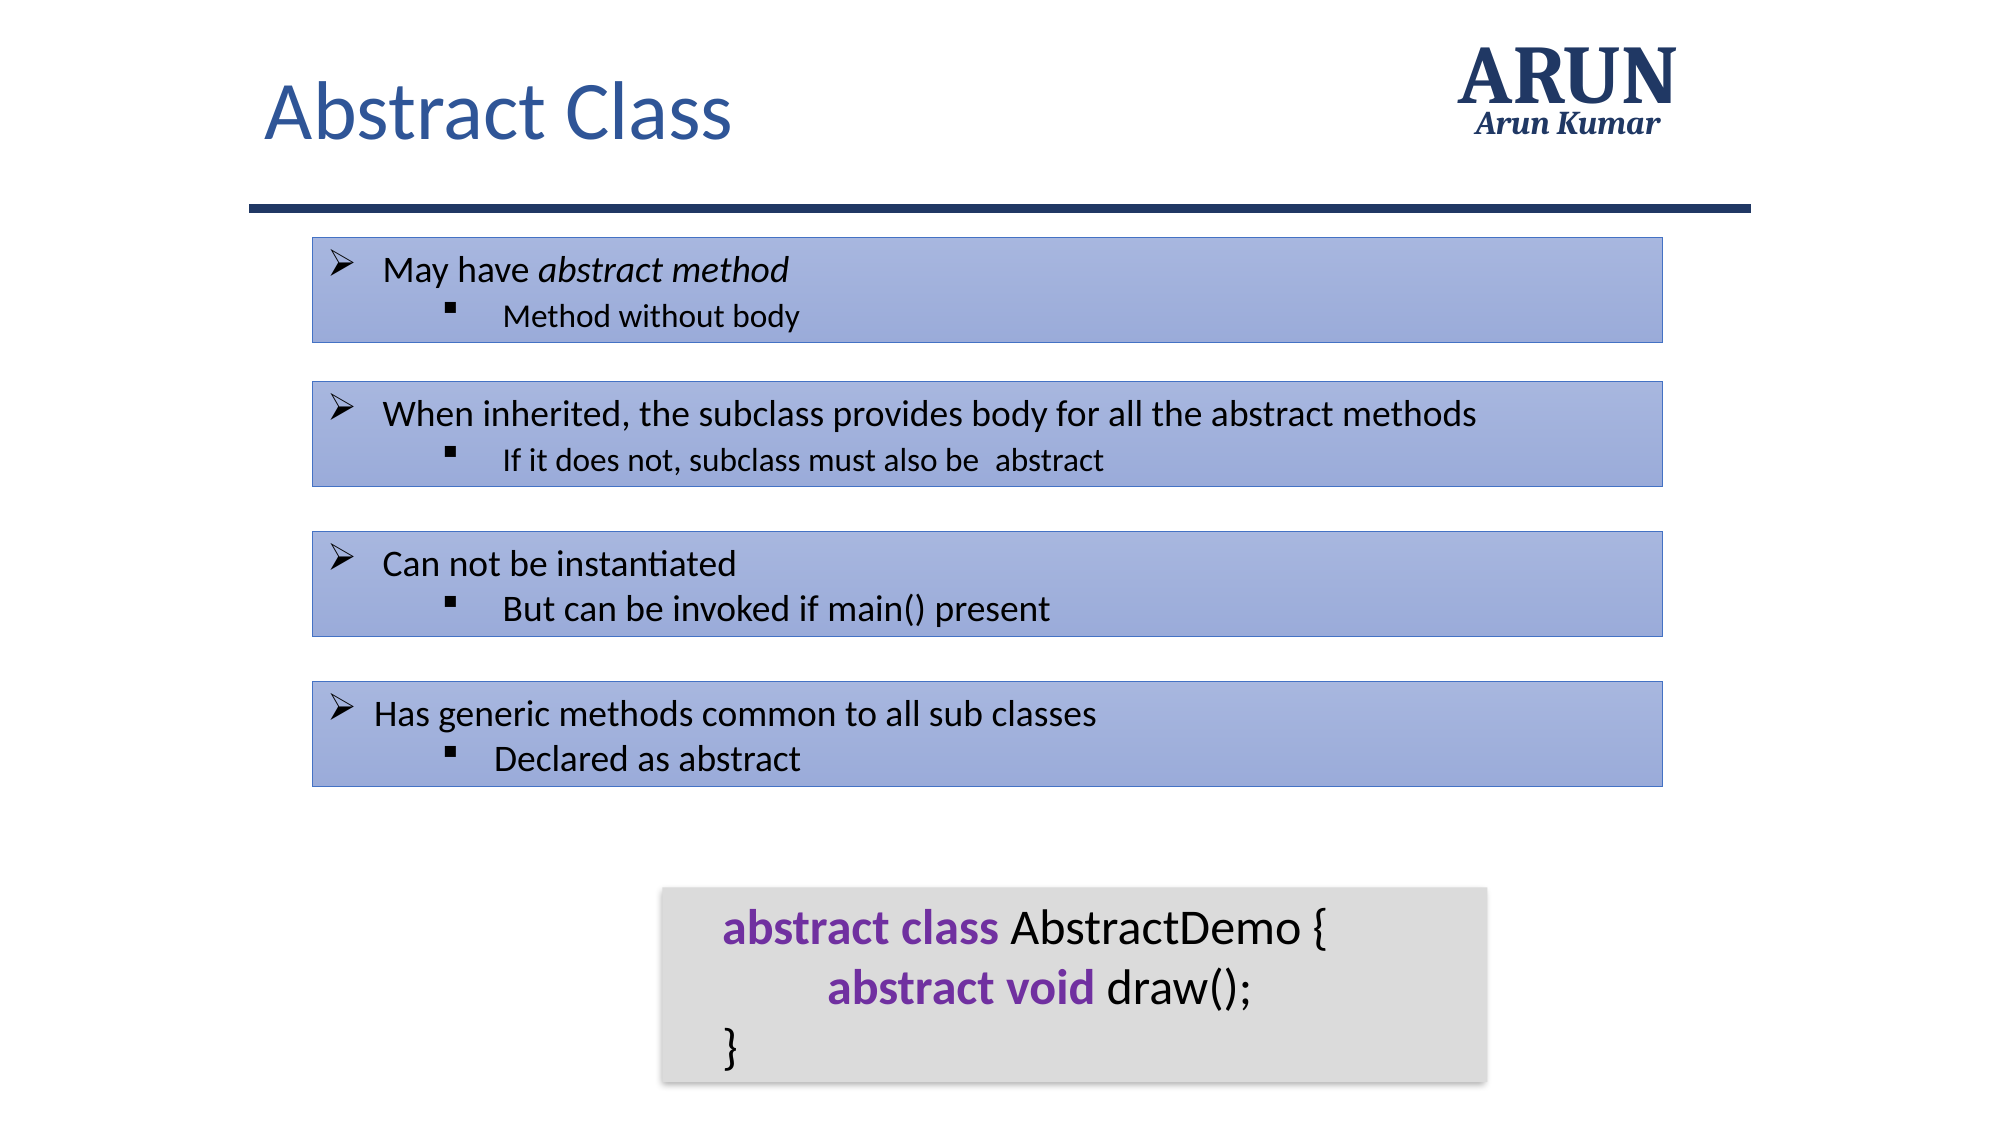

Abstract Class

ARUN
Arun Kumar

   May have abstract method
   Method without body
   When inherited, the subclass provides body for all the abstract methods
   If it does not, subclass must also be  abstract
   Can not be instantiated
   But can be invoked if main() present
  Has generic methods common to all sub classes
  Declared as abstract
    abstract class AbstractDemo {
	abstract void draw();
    }